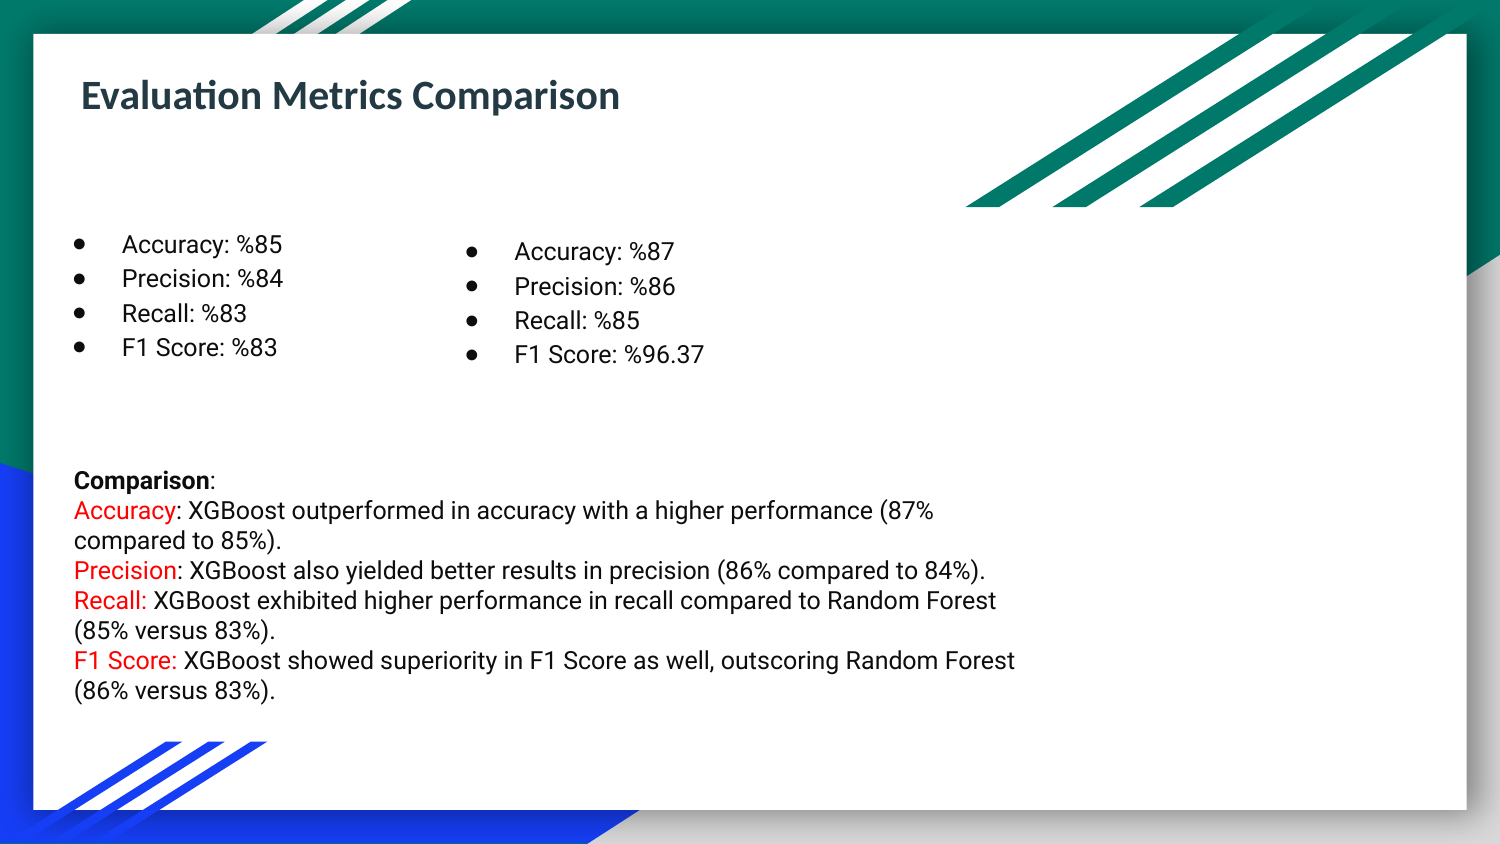

Evaluation Metrics Comparison
Accuracy: %85
Precision: %84
Recall: %83
F1 Score: %83
Accuracy: %87
Precision: %86
Recall: %85
F1 Score: %96.37
Comparison:
Accuracy: XGBoost outperformed in accuracy with a higher performance (87% compared to 85%).
Precision: XGBoost also yielded better results in precision (86% compared to 84%).
Recall: XGBoost exhibited higher performance in recall compared to Random Forest (85% versus 83%).
F1 Score: XGBoost showed superiority in F1 Score as well, outscoring Random Forest (86% versus 83%).